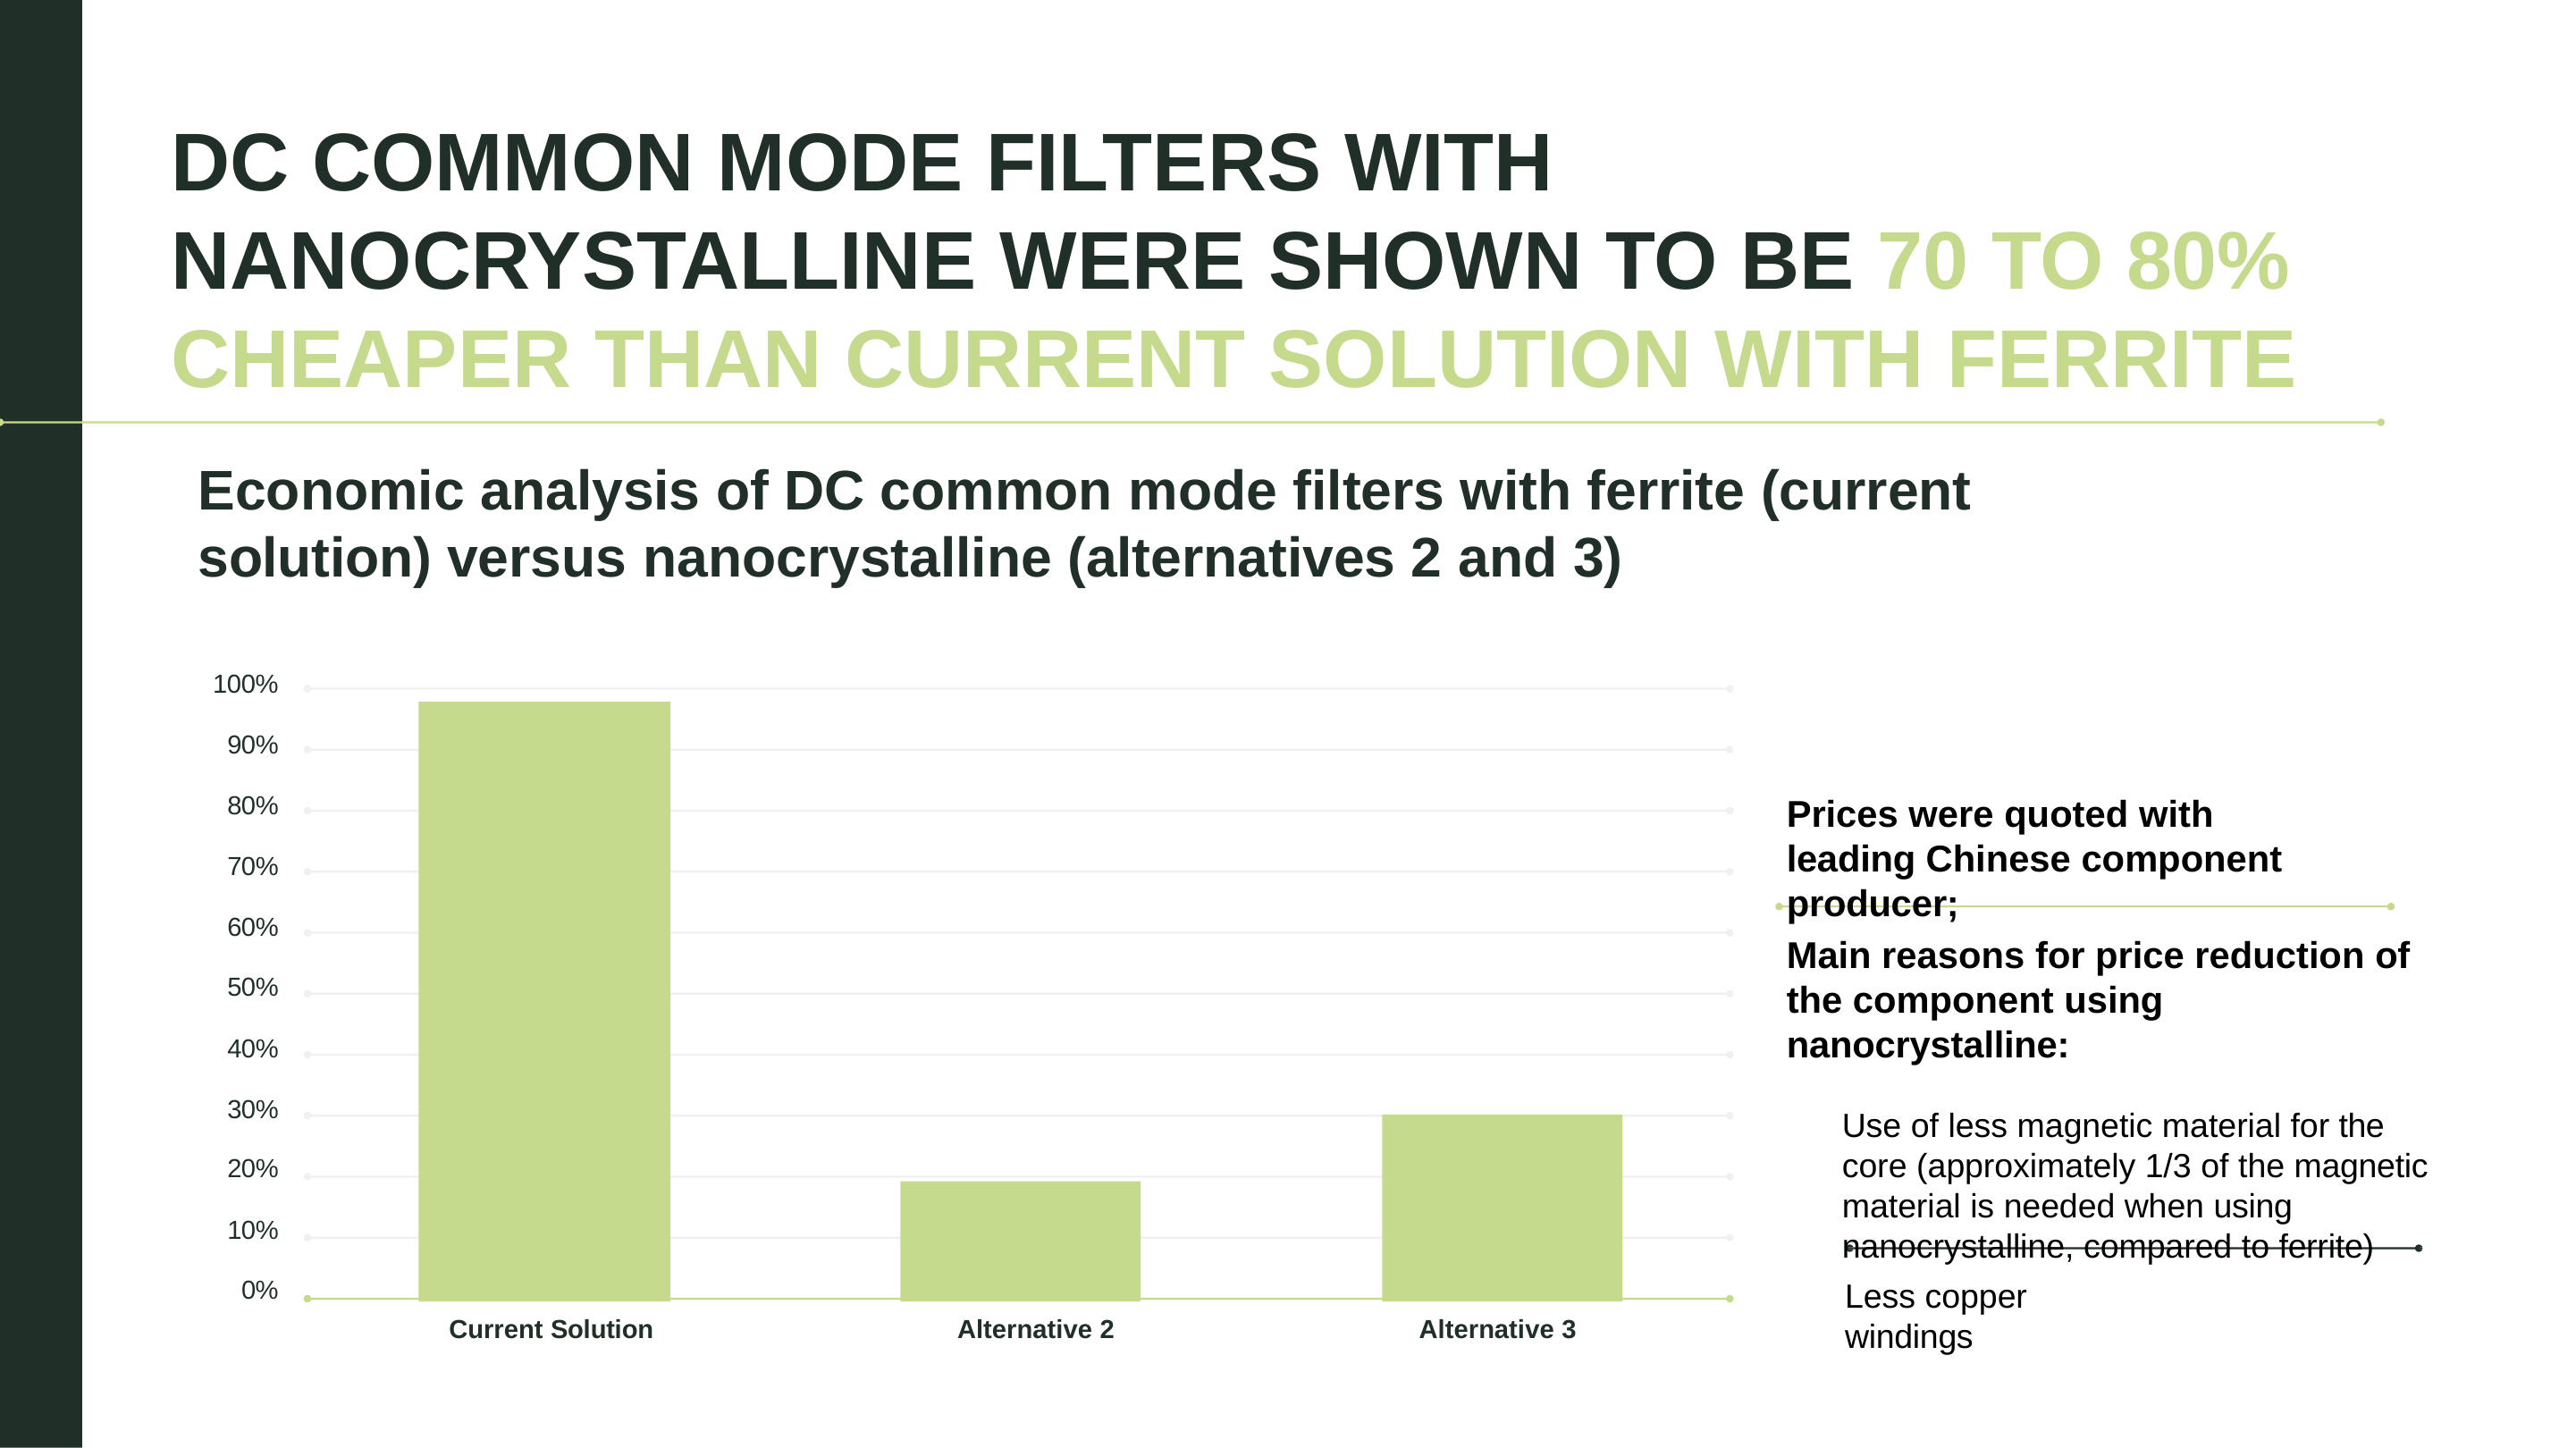

# DC COMMON MODE FILTERS WITH NANOCRYSTALLINE WERE SHOWN TO BE 70 TO 80% CHEAPER THAN CURRENT SOLUTION WITH FERRITE
Economic analysis of DC common mode filters with ferrite (current solution) versus nanocrystalline (alternatives 2 and 3)
100%
90%
80%
70%

60%
50%
40%
30%
20%
10%
0%

Prices were quoted with leading Chinese component producer;

Main reasons for price reduction of the component using nanocrystalline:
Use of less magnetic material for the core (approximately 1/3 of the magnetic material is needed when using nanocrystalline, compared to ferrite)

Less copper windings

Current Solution
Alternative 2
Alternative 3